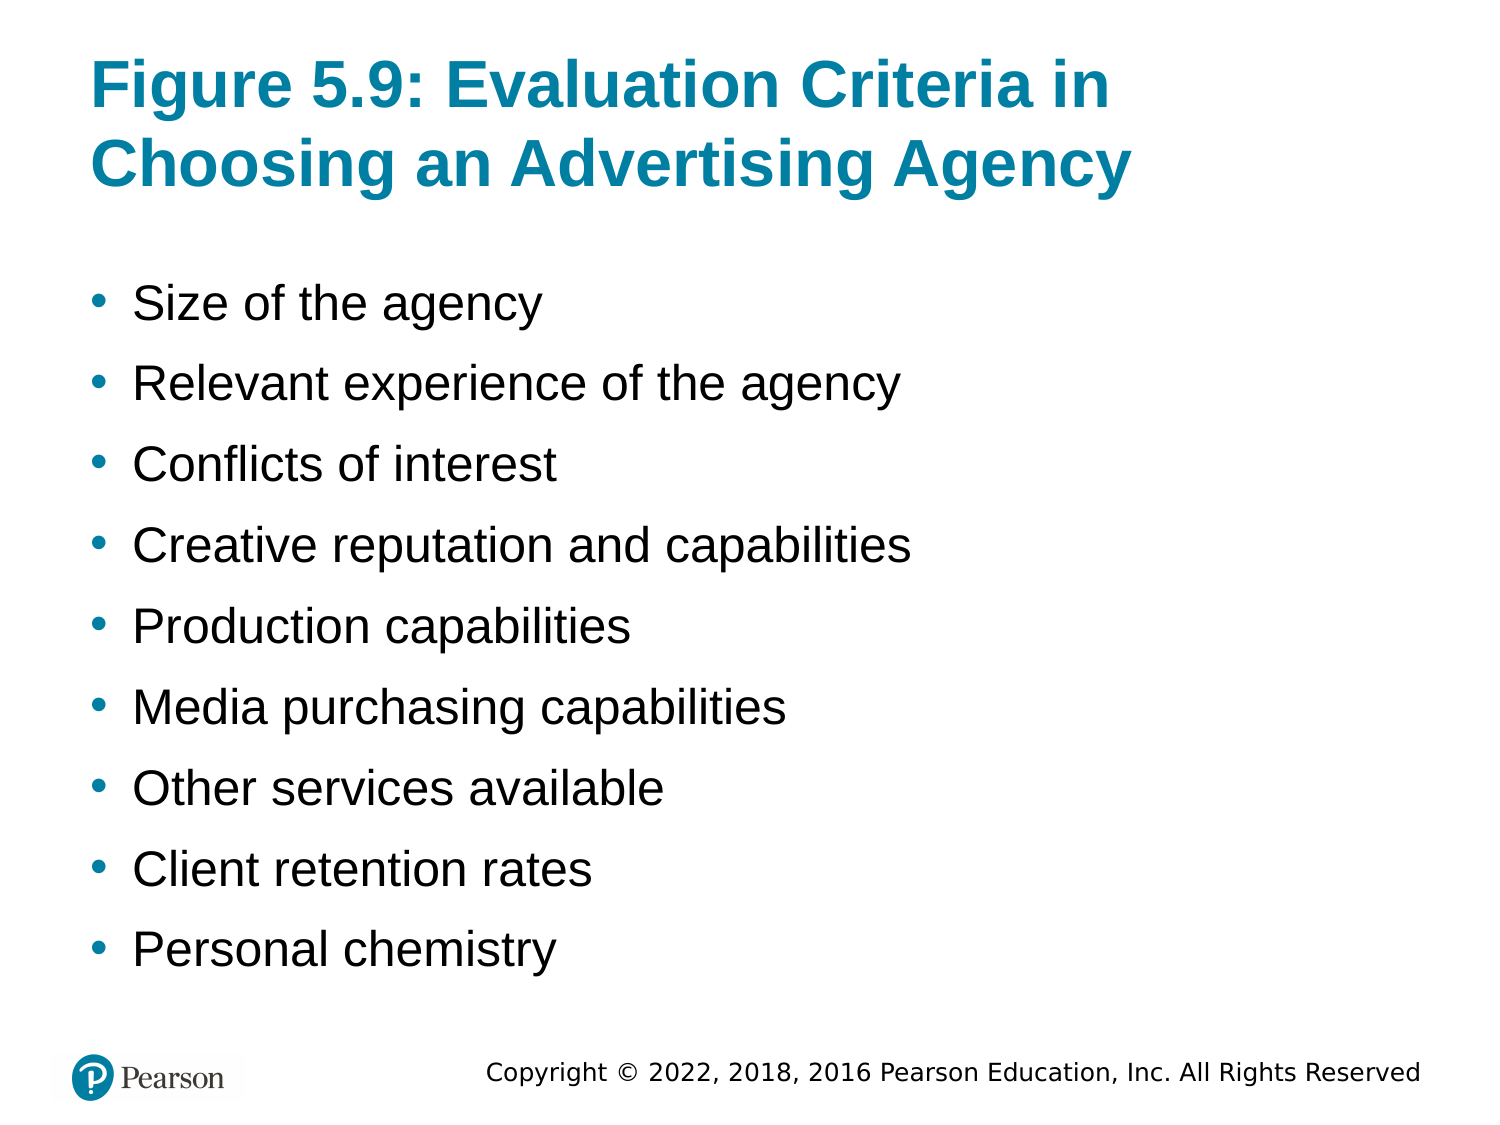

# Figure 5.9: Evaluation Criteria in Choosing an Advertising Agency
Size of the agency
Relevant experience of the agency
Conflicts of interest
Creative reputation and capabilities
Production capabilities
Media purchasing capabilities
Other services available
Client retention rates
Personal chemistry